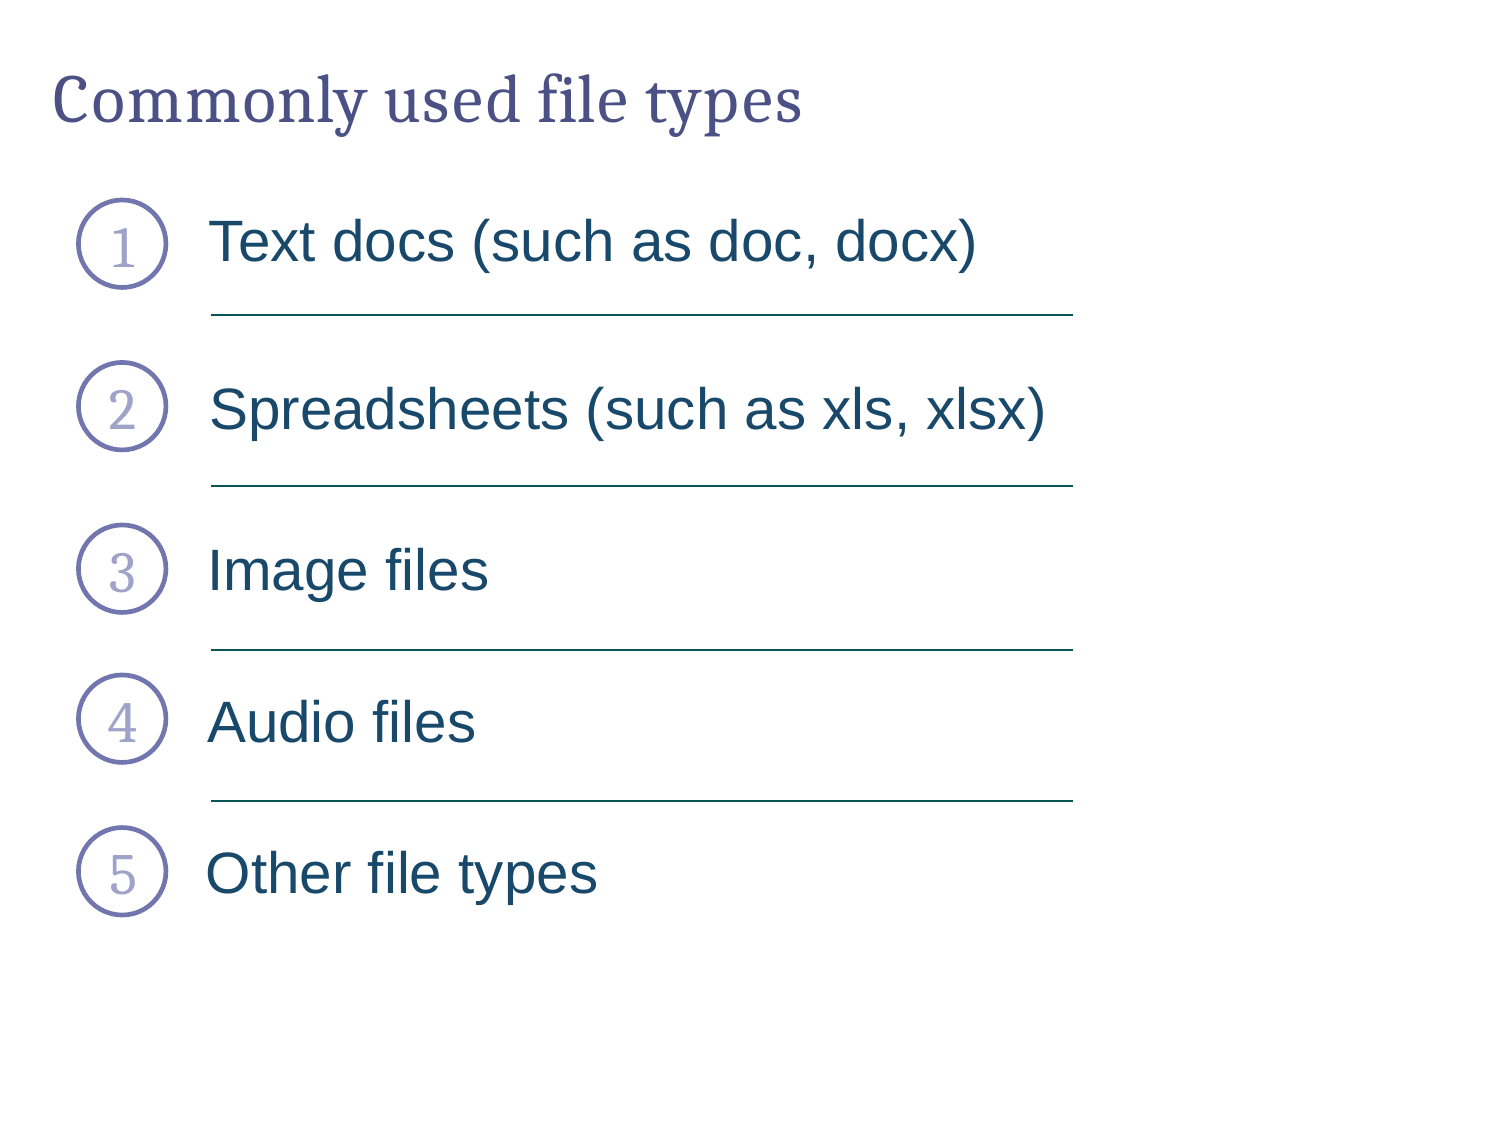

# Commonly used file types
Text docs (such as doc, docx)
1
2
Spreadsheets (such as xls, xlsx)
3
Image files
4
Audio files
5
Other file types